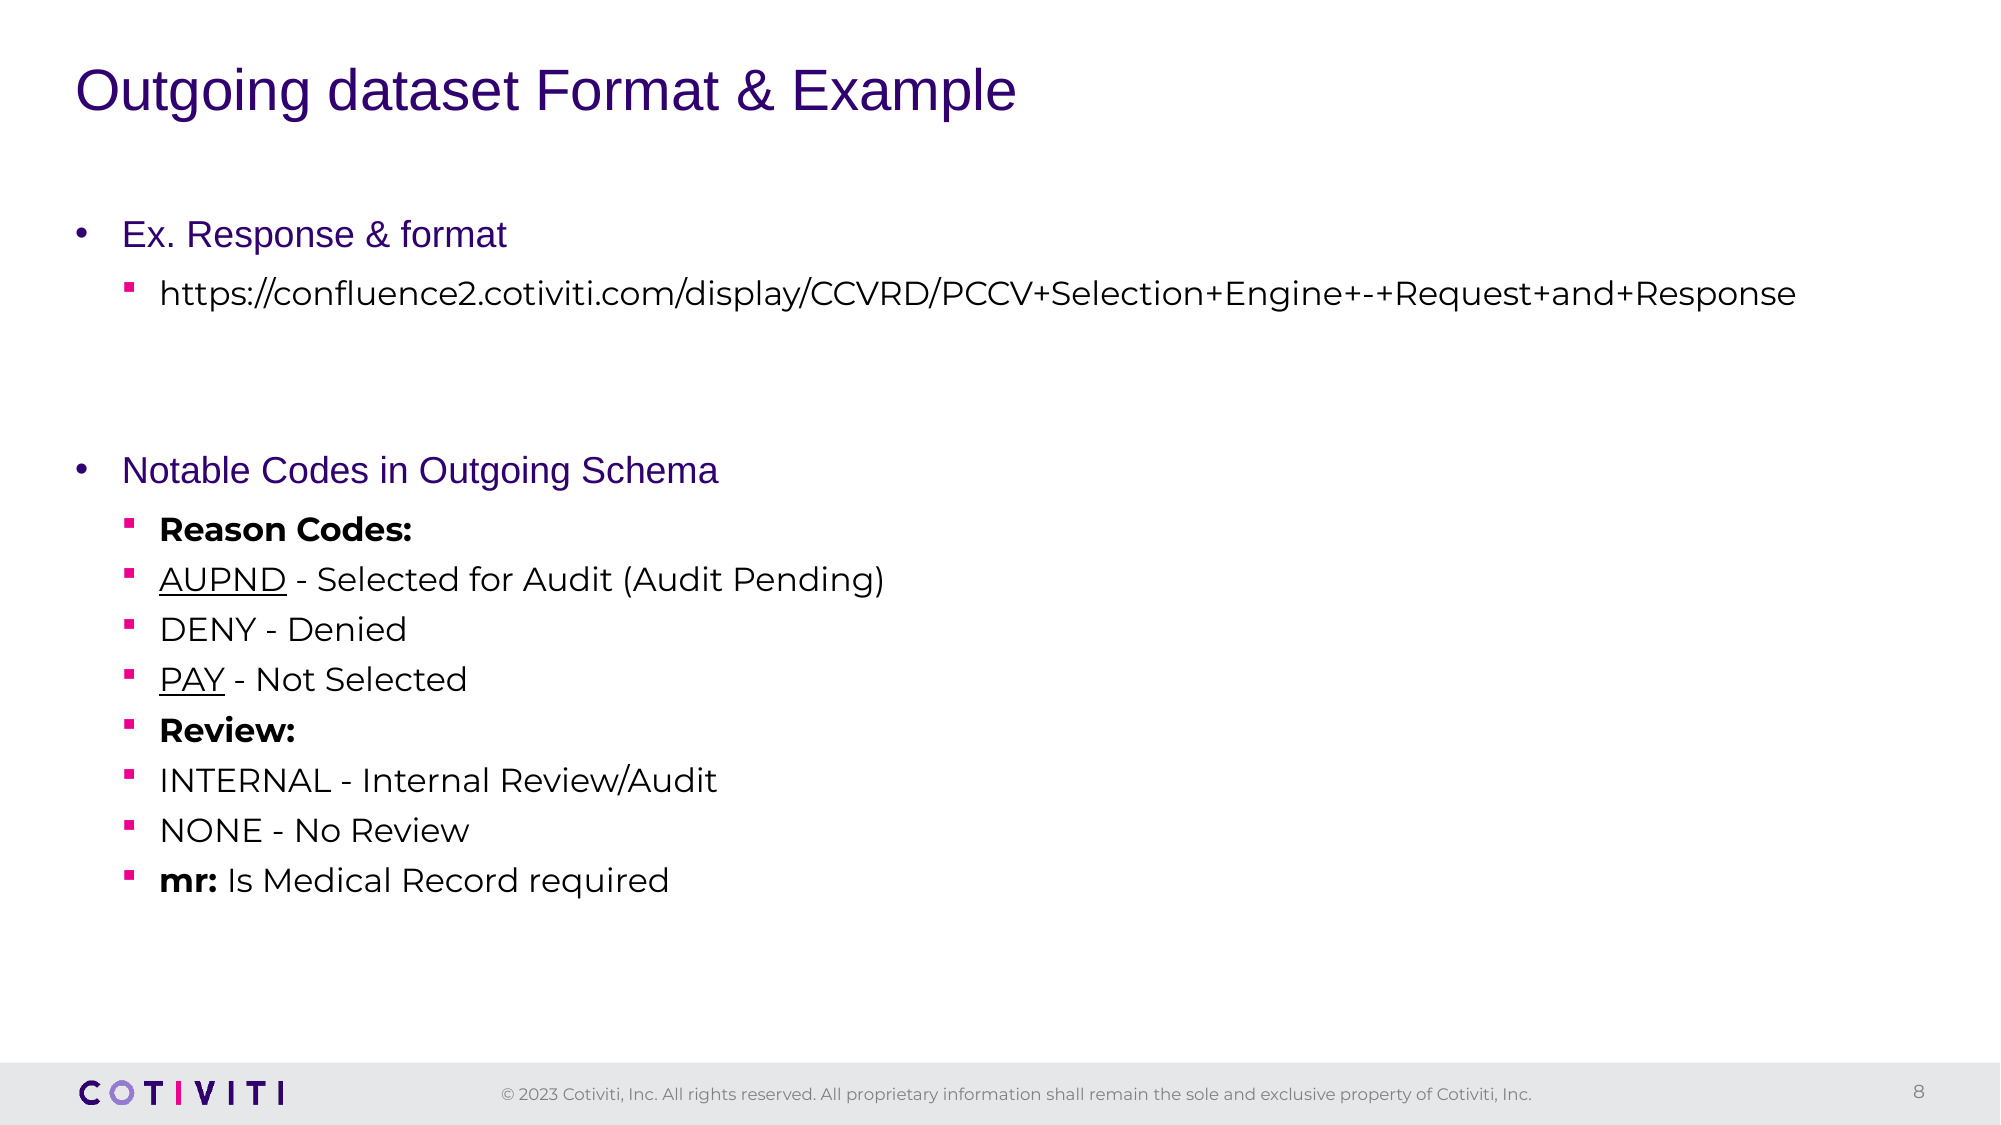

# Outgoing dataset Format & Example
Ex. Response & format
https://confluence2.cotiviti.com/display/CCVRD/PCCV+Selection+Engine+-+Request+and+Response

Notable Codes in Outgoing Schema
Reason Codes:
AUPND - Selected for Audit (Audit Pending)
DENY - Denied
PAY - Not Selected
Review:
INTERNAL - Internal Review/Audit
NONE - No Review
mr: Is Medical Record required

8